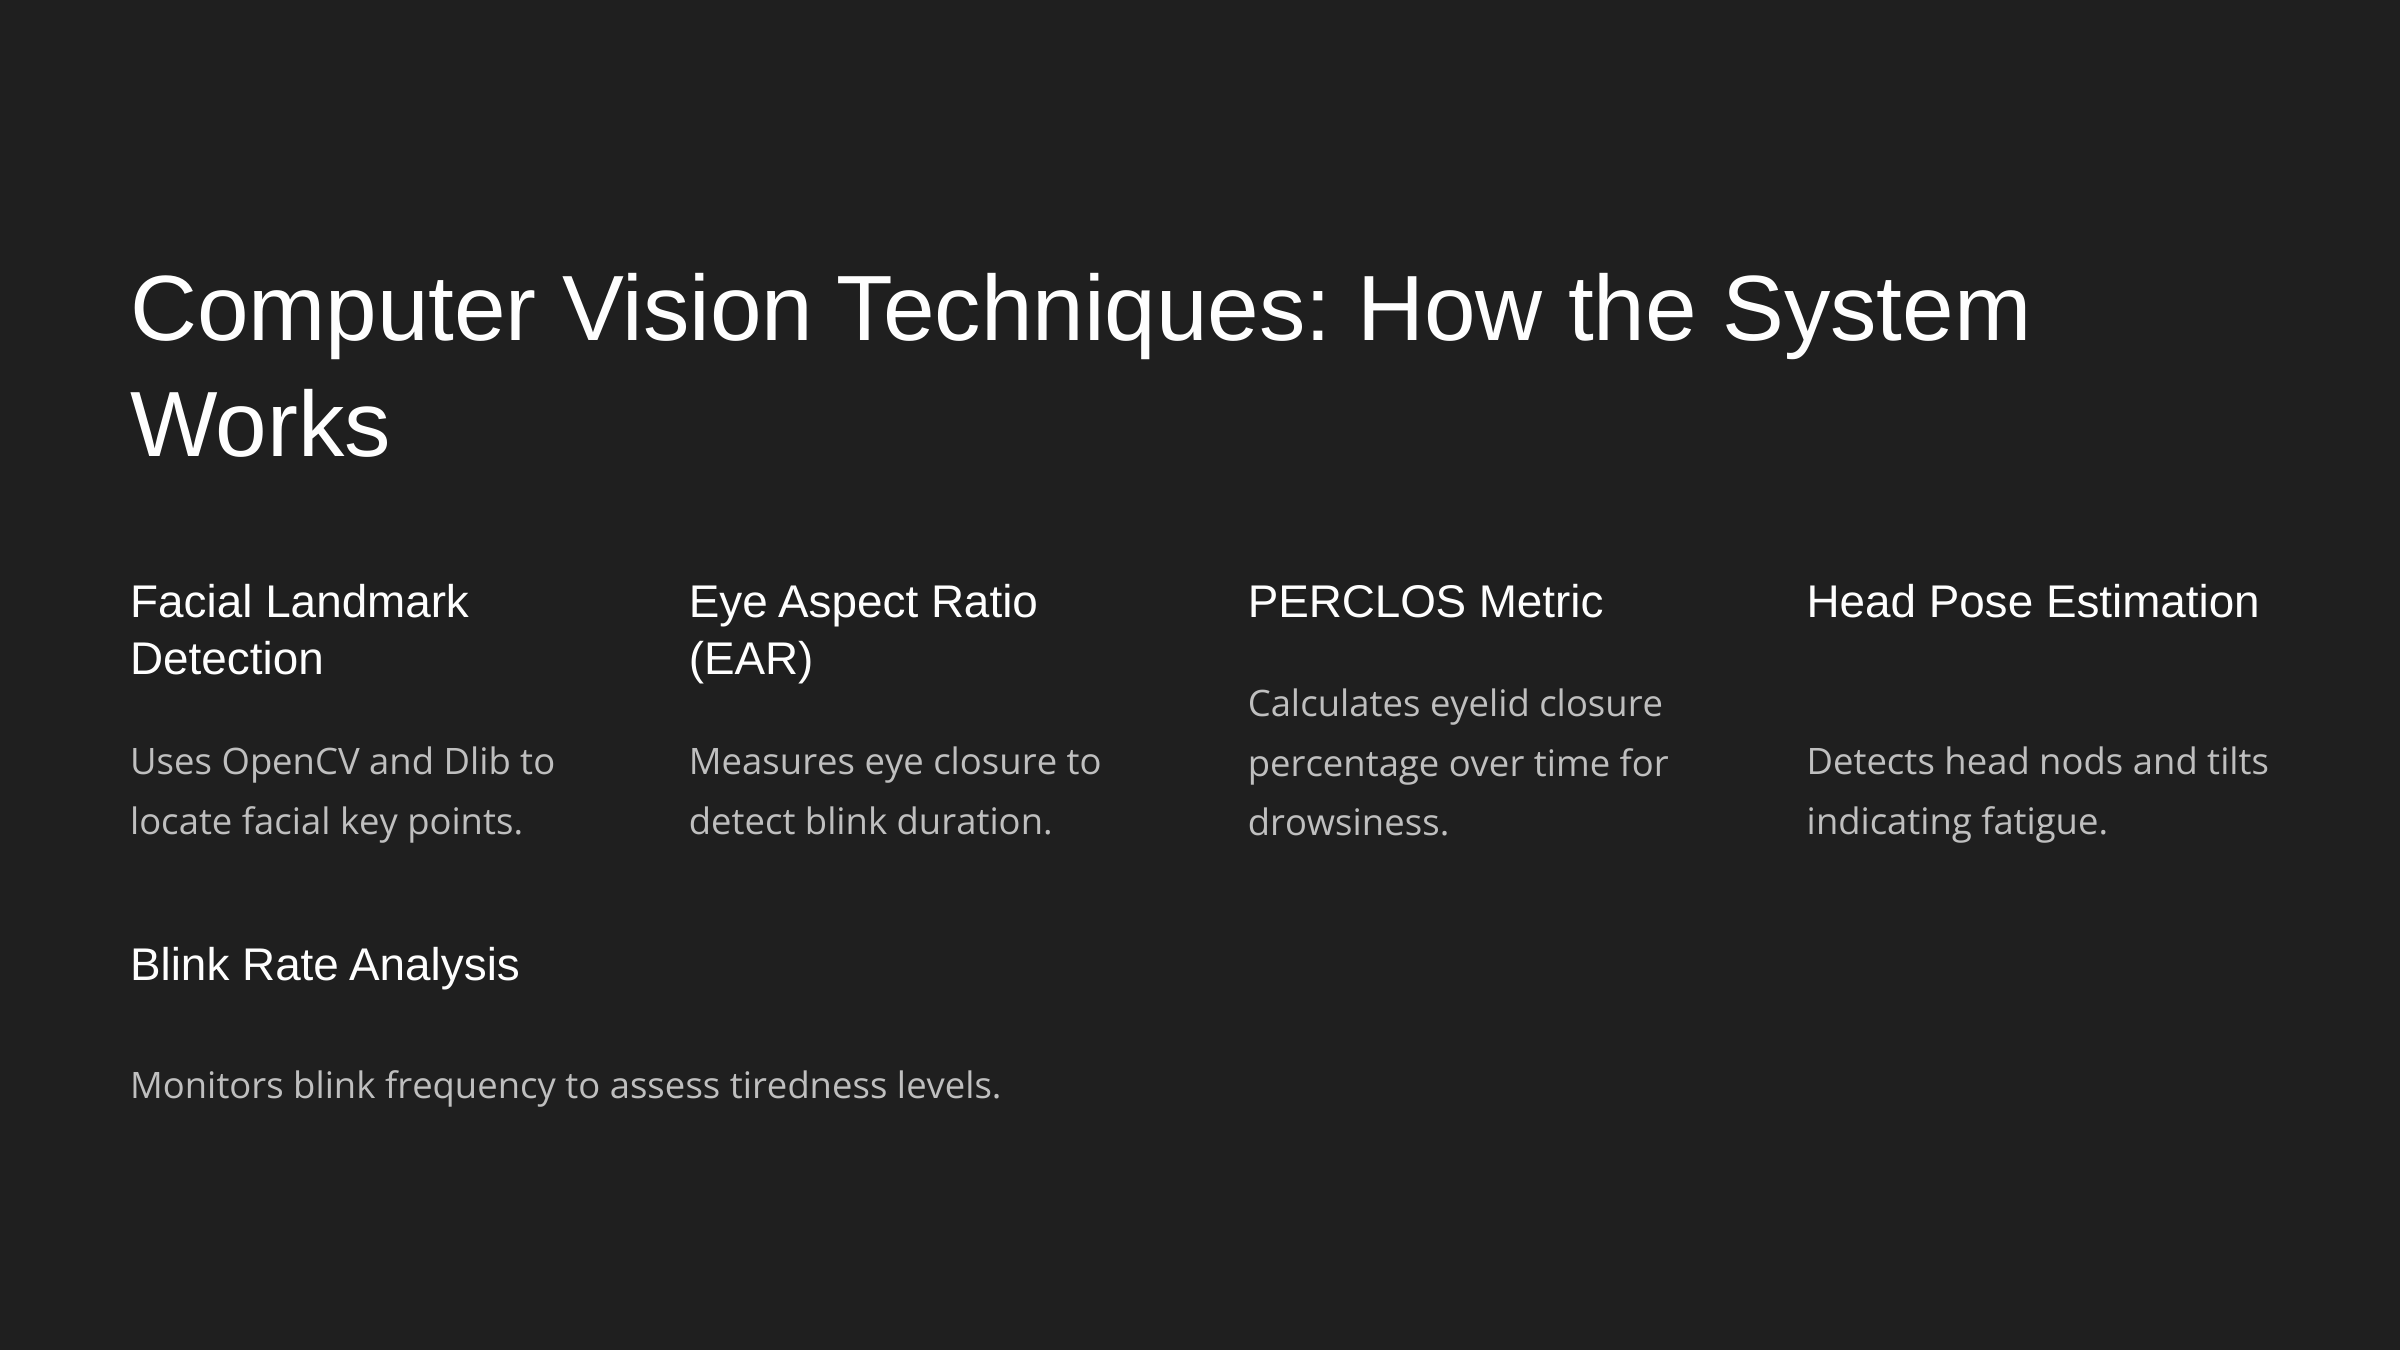

Computer Vision Techniques: How the System Works
Facial Landmark Detection
Eye Aspect Ratio (EAR)
PERCLOS Metric
Head Pose Estimation
Calculates eyelid closure percentage over time for drowsiness.
Uses OpenCV and Dlib to locate facial key points.
Measures eye closure to detect blink duration.
Detects head nods and tilts indicating fatigue.
Blink Rate Analysis
Monitors blink frequency to assess tiredness levels.